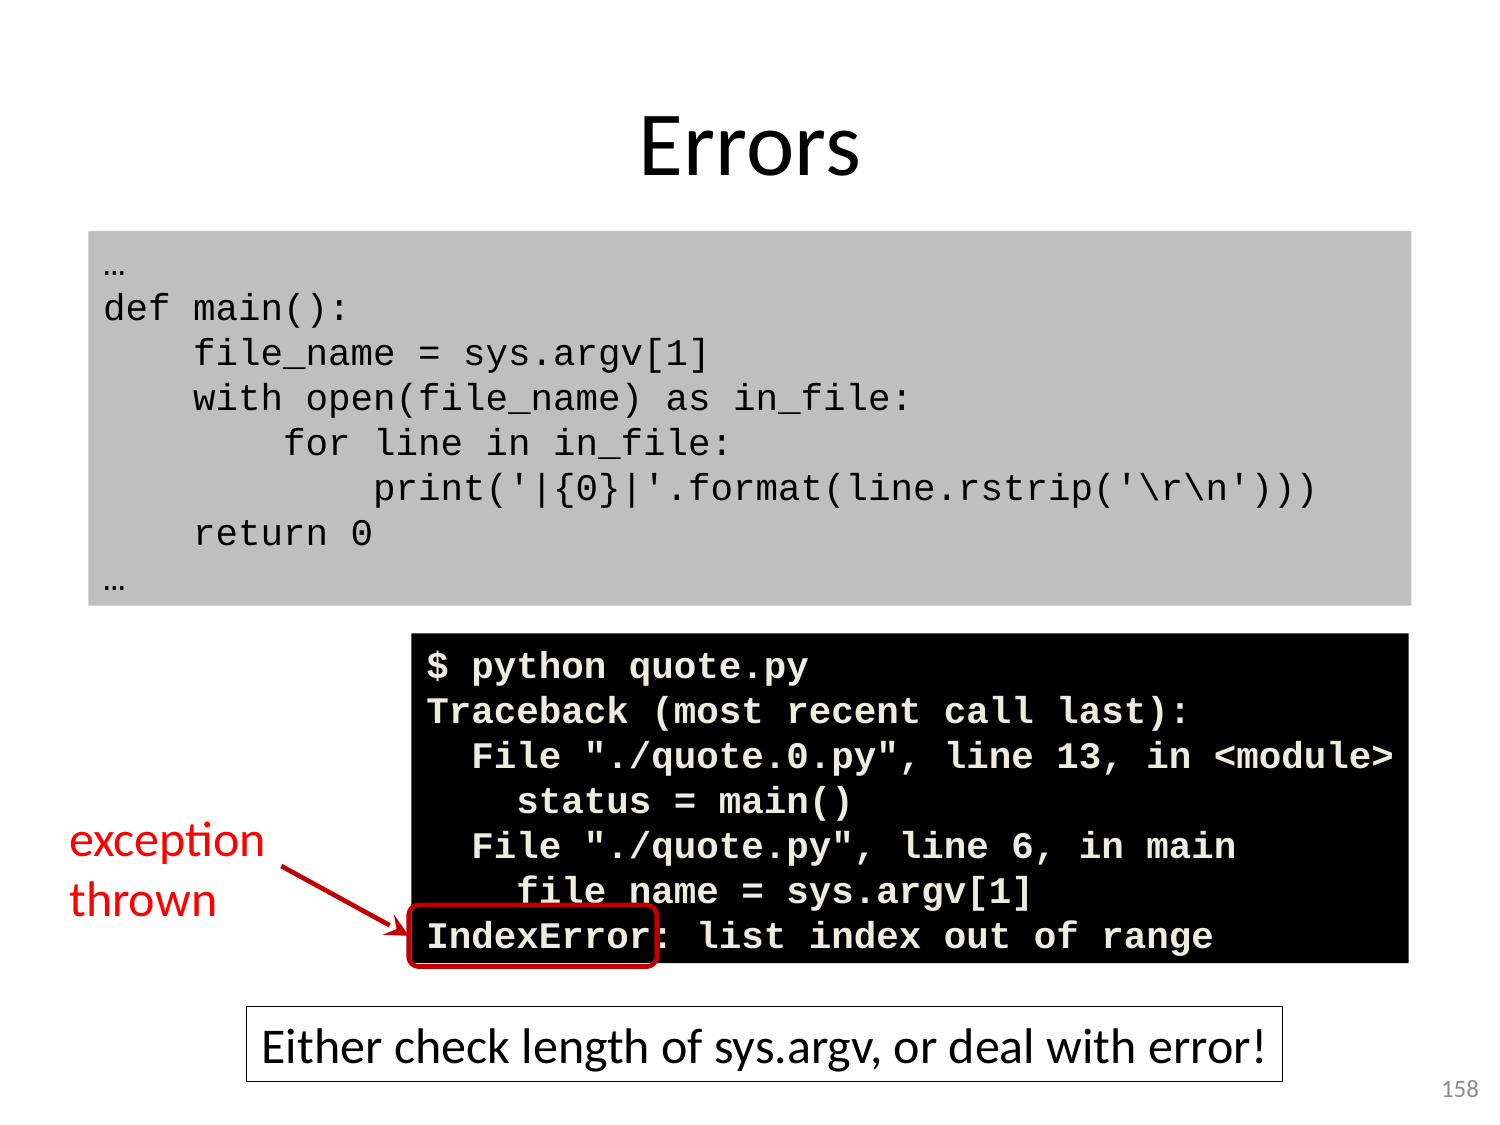

# Errors
…
def main():
    file_name = sys.argv[1]
    with open(file_name) as in_file:
        for line in in_file:
            print('|{0}|'.format(line.rstrip('\r\n')))
    return 0
…
$ python quote.py
Traceback (most recent call last):
  File "./quote.0.py", line 13, in <module>
    status = main()
  File "./quote.py", line 6, in main
    file_name = sys.argv[1]
IndexError: list index out of range
exception
thrown

Either check length of sys.argv, or deal with error!
158